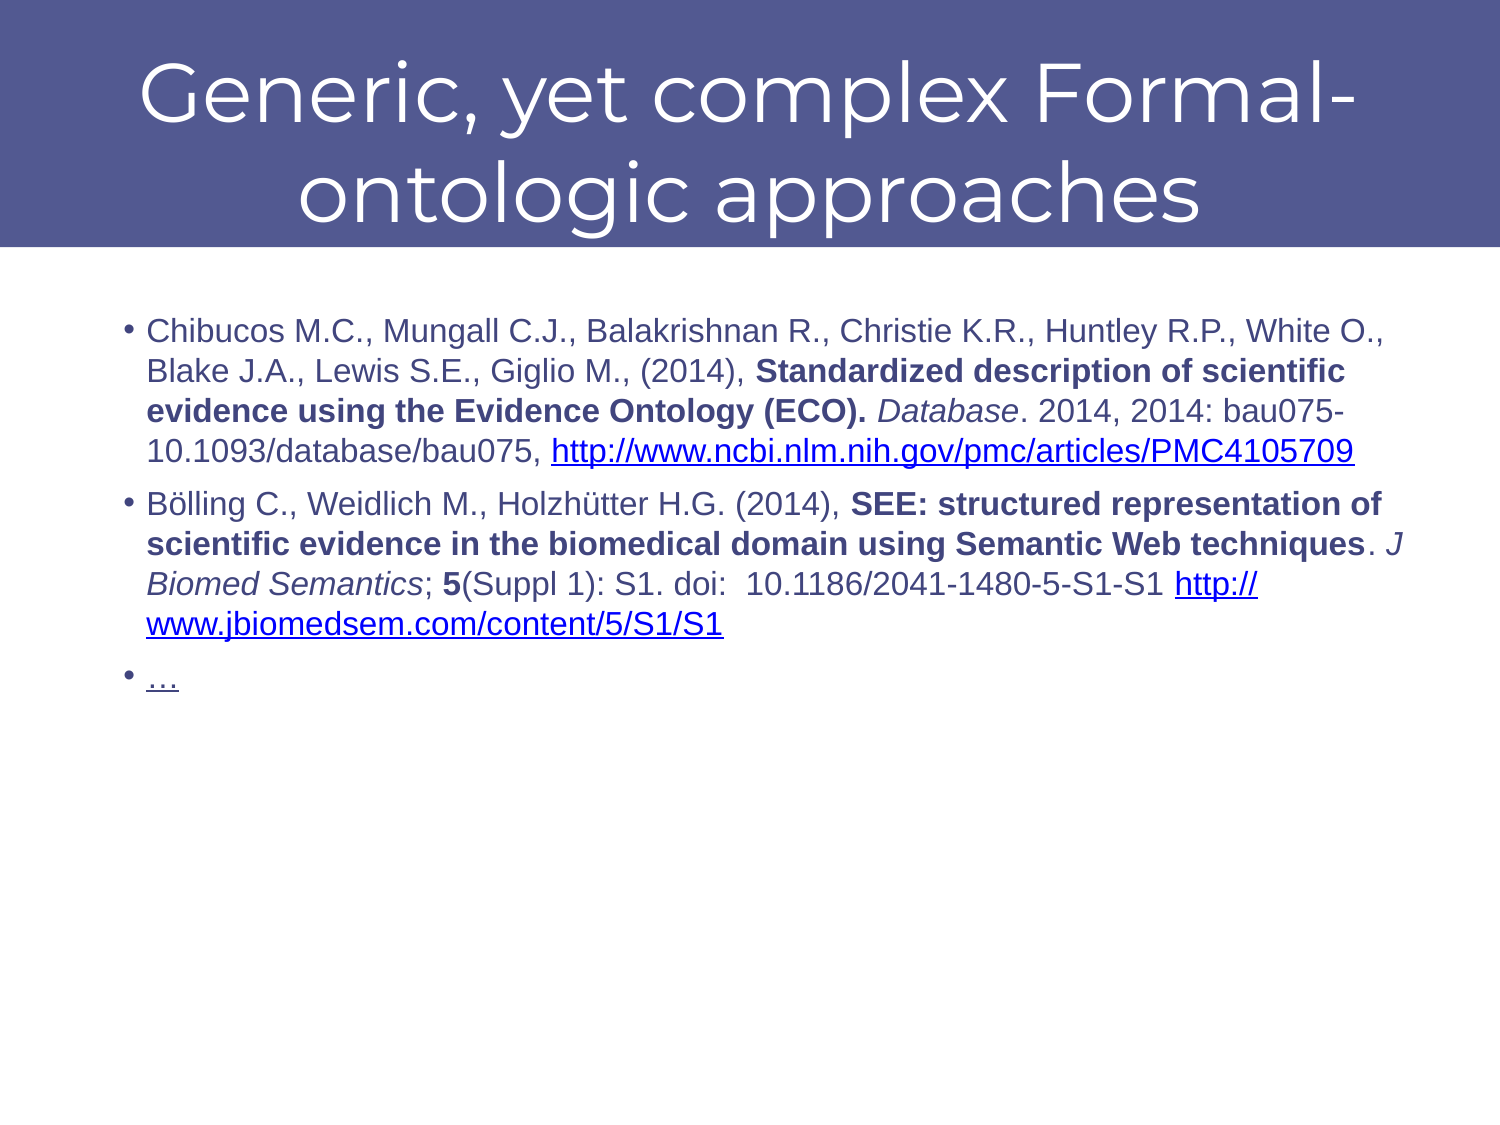

# Generic, yet complex Formal-ontologic approaches
Chibucos M.C., Mungall C.J., Balakrishnan R., Christie K.R., Huntley R.P., White O., Blake J.A., Lewis S.E., Giglio M., (2014), Standardized description of scientific evidence using the Evidence Ontology (ECO). Database. 2014, 2014: bau075-10.1093/database/bau075, http://www.ncbi.nlm.nih.gov/pmc/articles/PMC4105709
Bölling C., Weidlich M., Holzhütter H.G. (2014), SEE: structured representation of scientific evidence in the biomedical domain using Semantic Web techniques. J Biomed Semantics; 5(Suppl 1): S1. doi:  10.1186/2041-1480-5-S1-S1 http://www.jbiomedsem.com/content/5/S1/S1
…